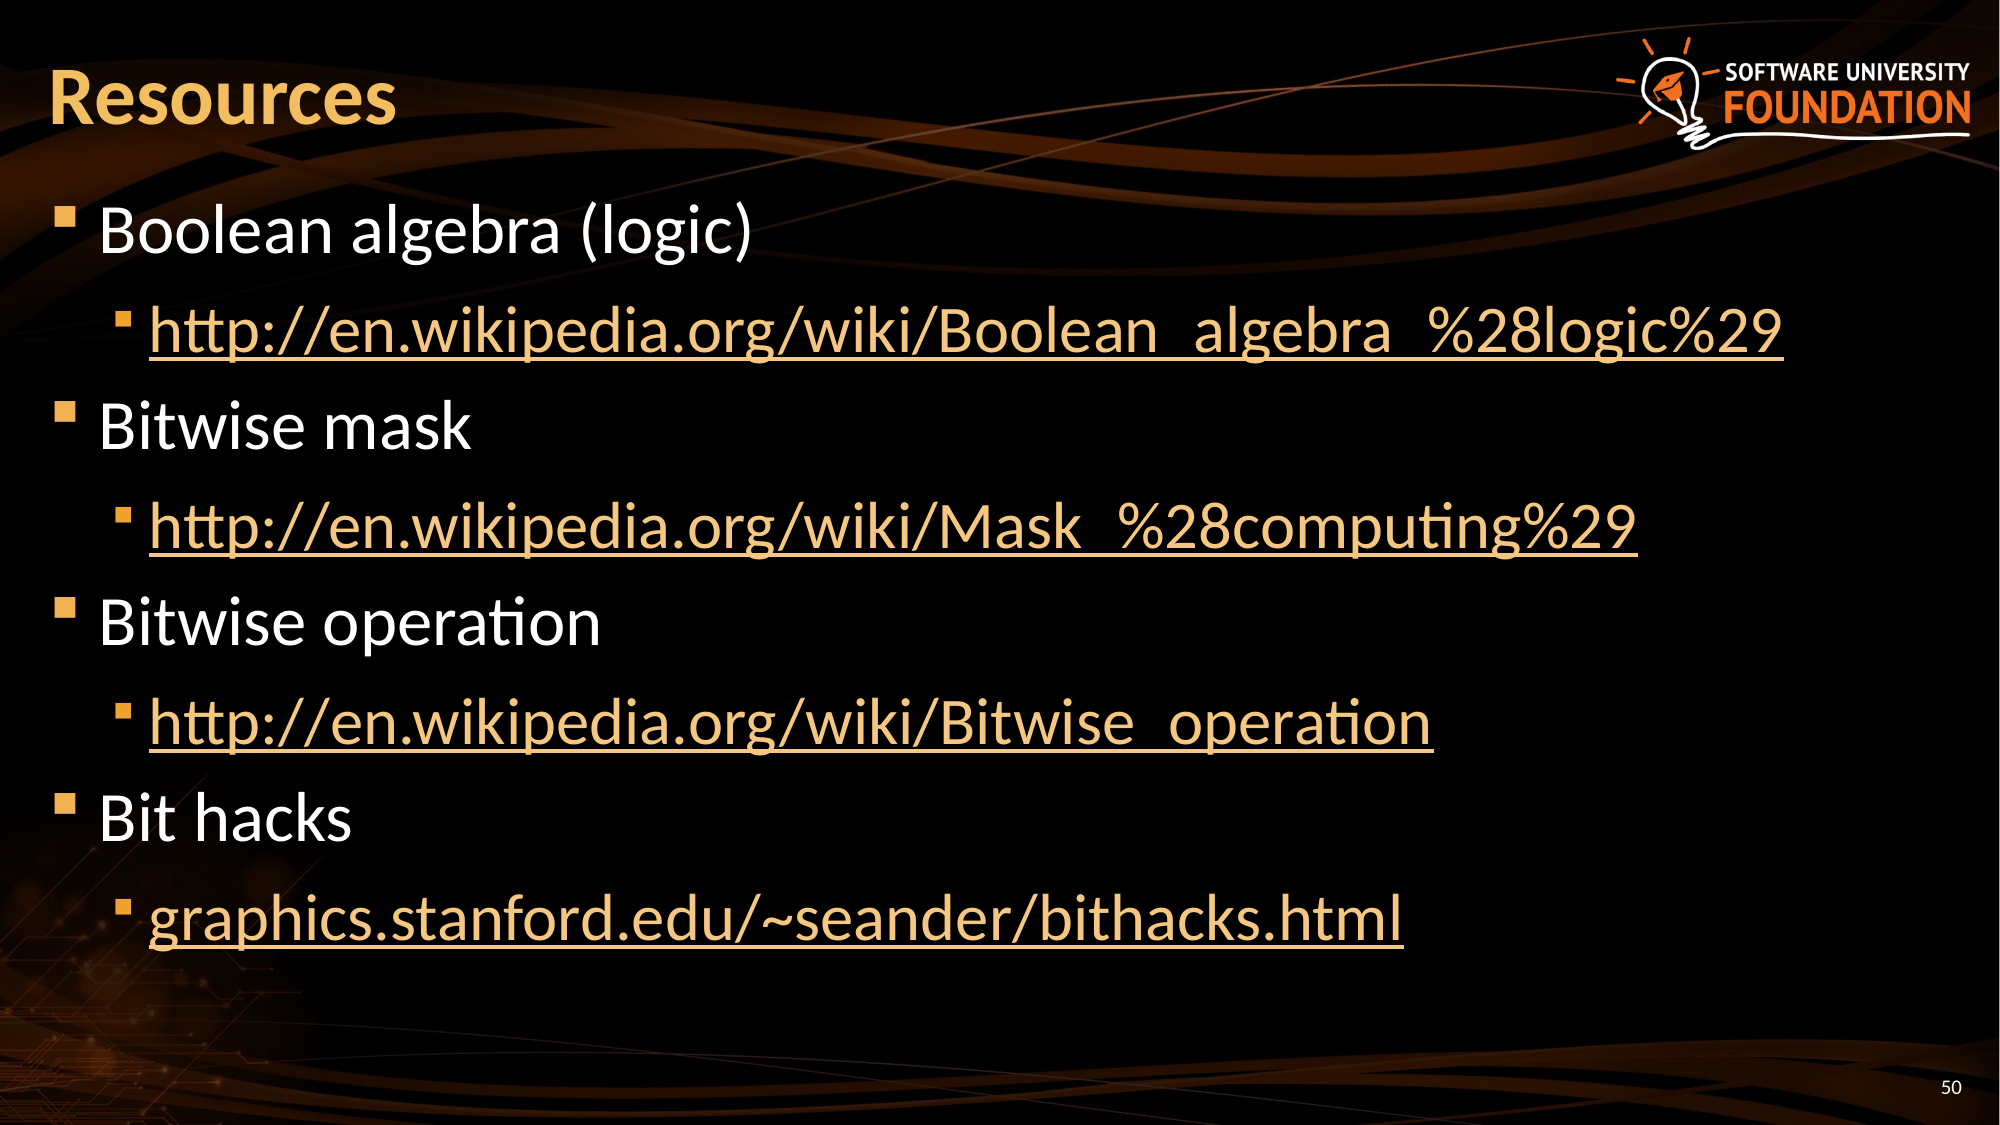

# Resources
Boolean algebra (logic)
http://en.wikipedia.org/wiki/Boolean_algebra_%28logic%29
Bitwise mask
http://en.wikipedia.org/wiki/Mask_%28computing%29
Bitwise operation
http://en.wikipedia.org/wiki/Bitwise_operation
Bit hacks
graphics.stanford.edu/~seander/bithacks.html
50